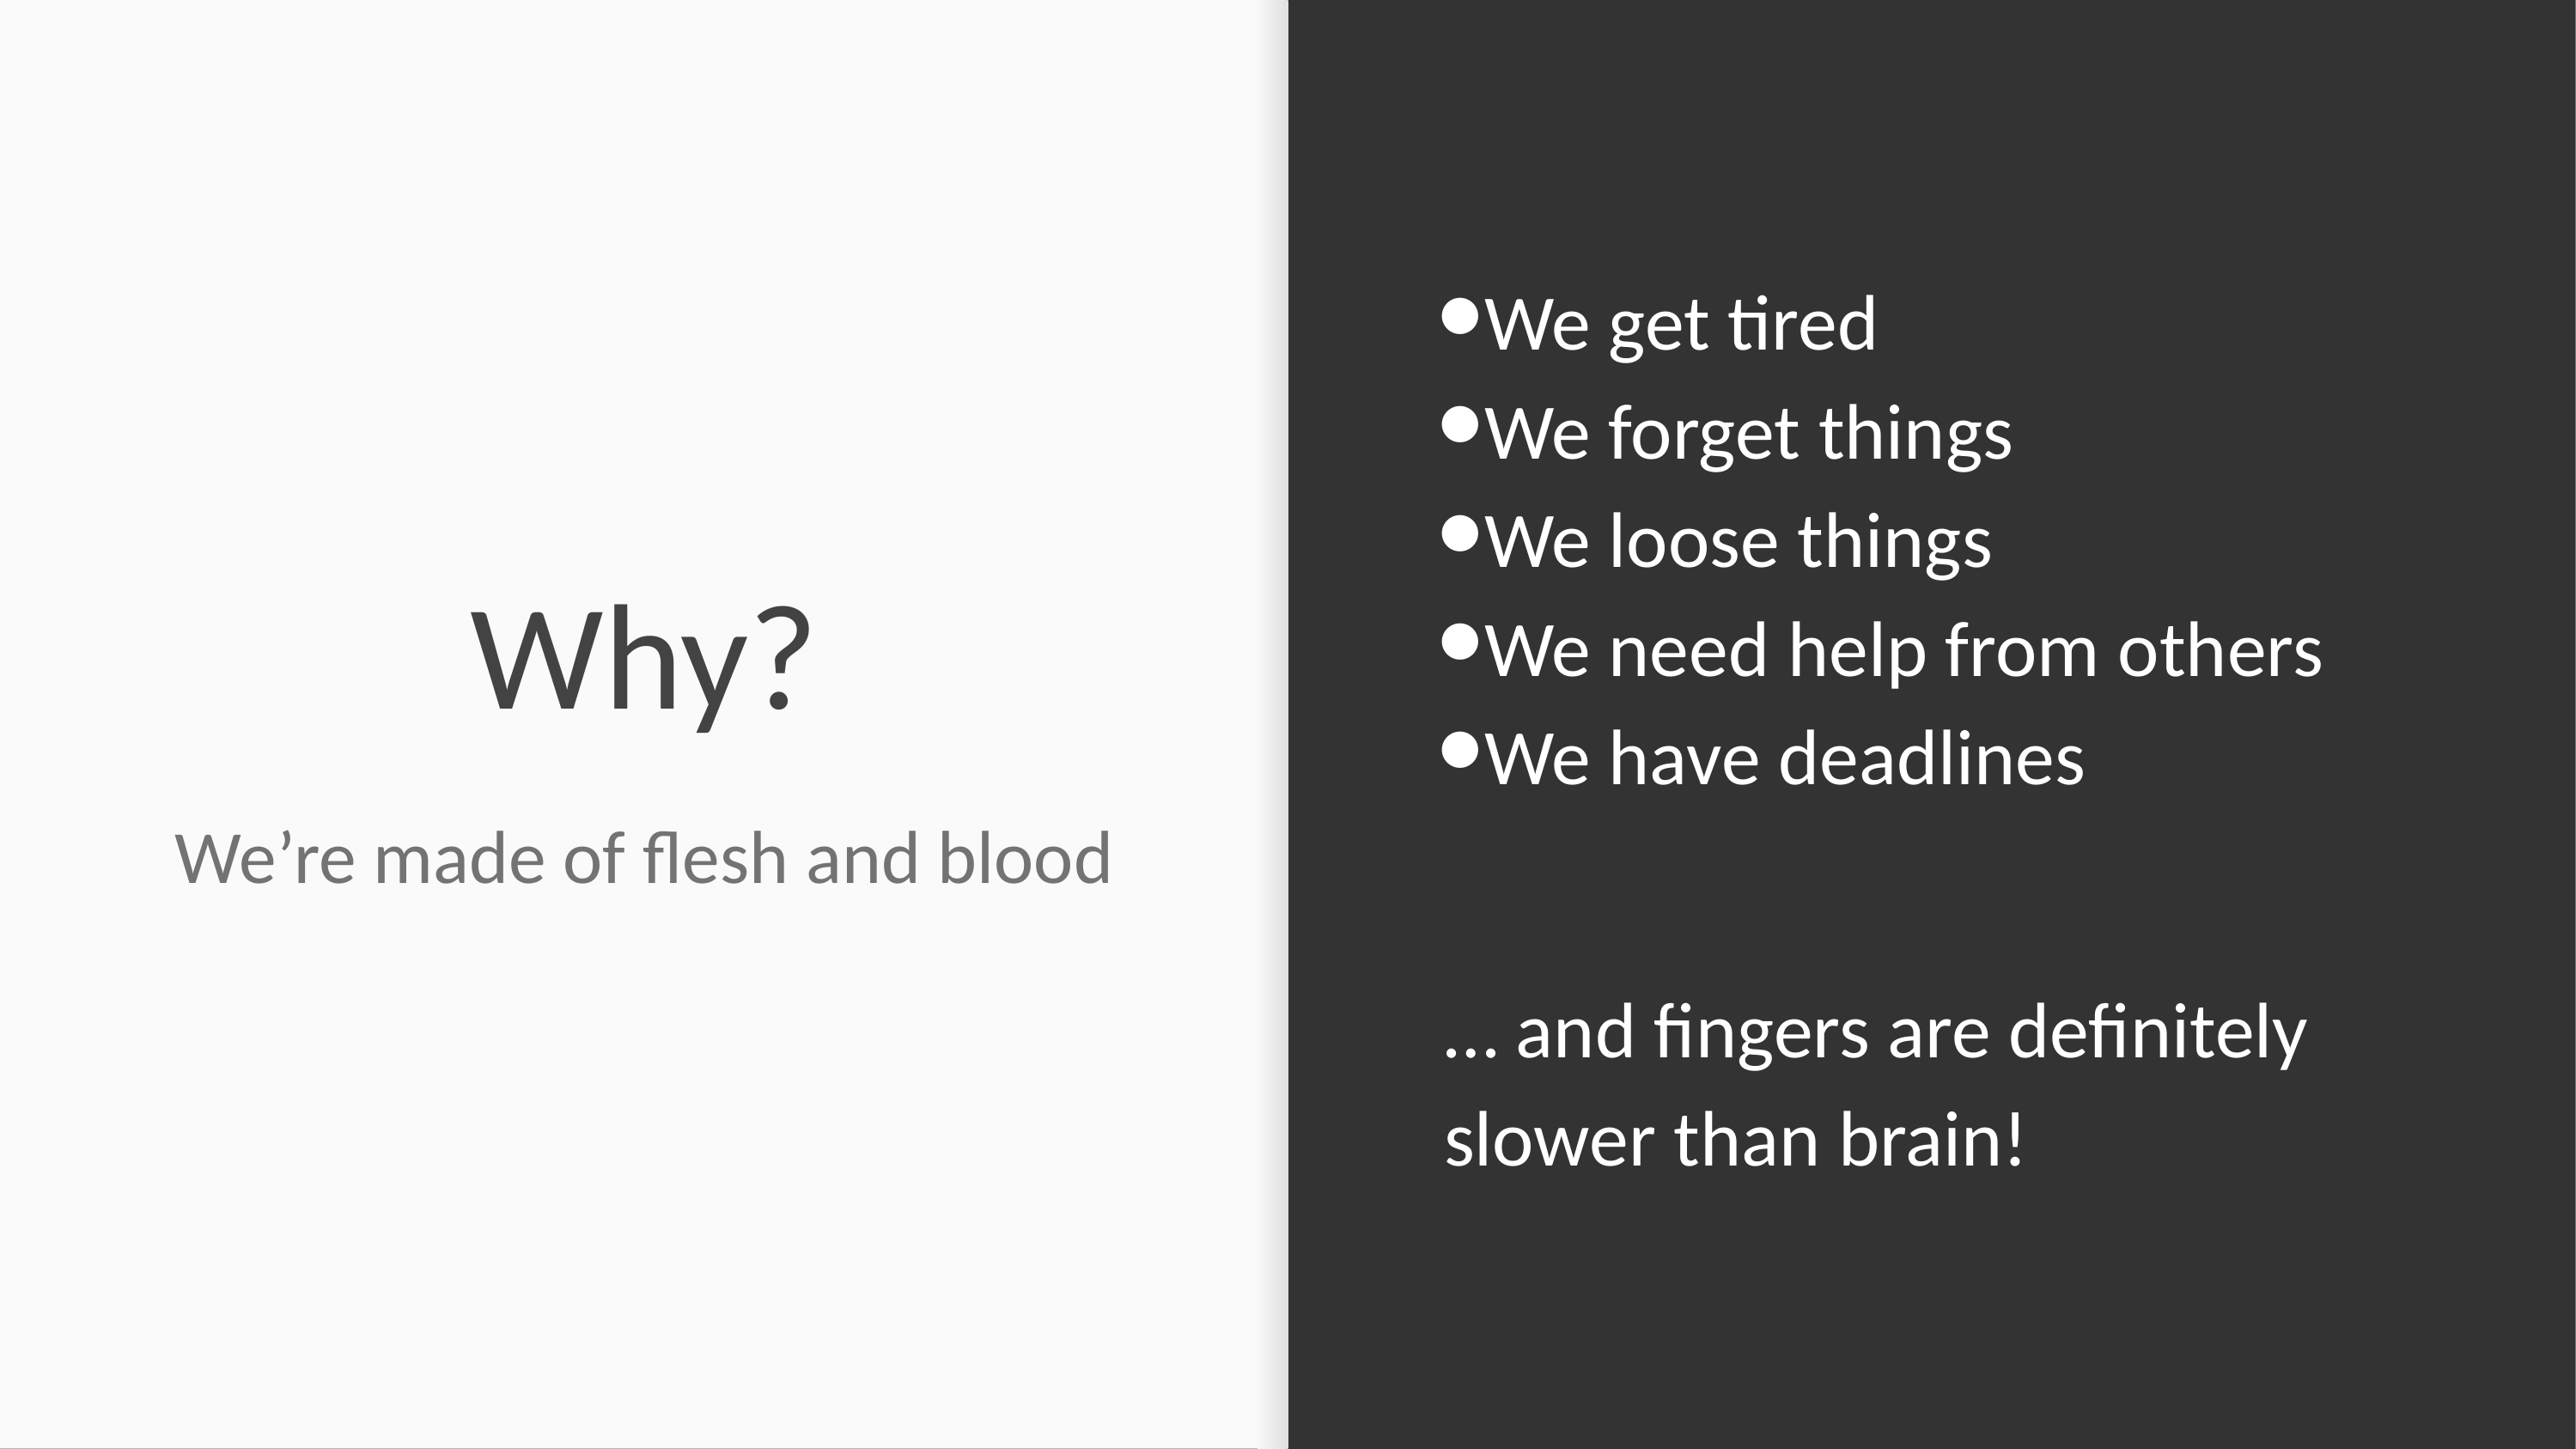

We get tired
We forget things
We loose things
We need help from others
We have deadlines
# Why?
We’re made of flesh and blood
… and fingers are definitely slower than brain!